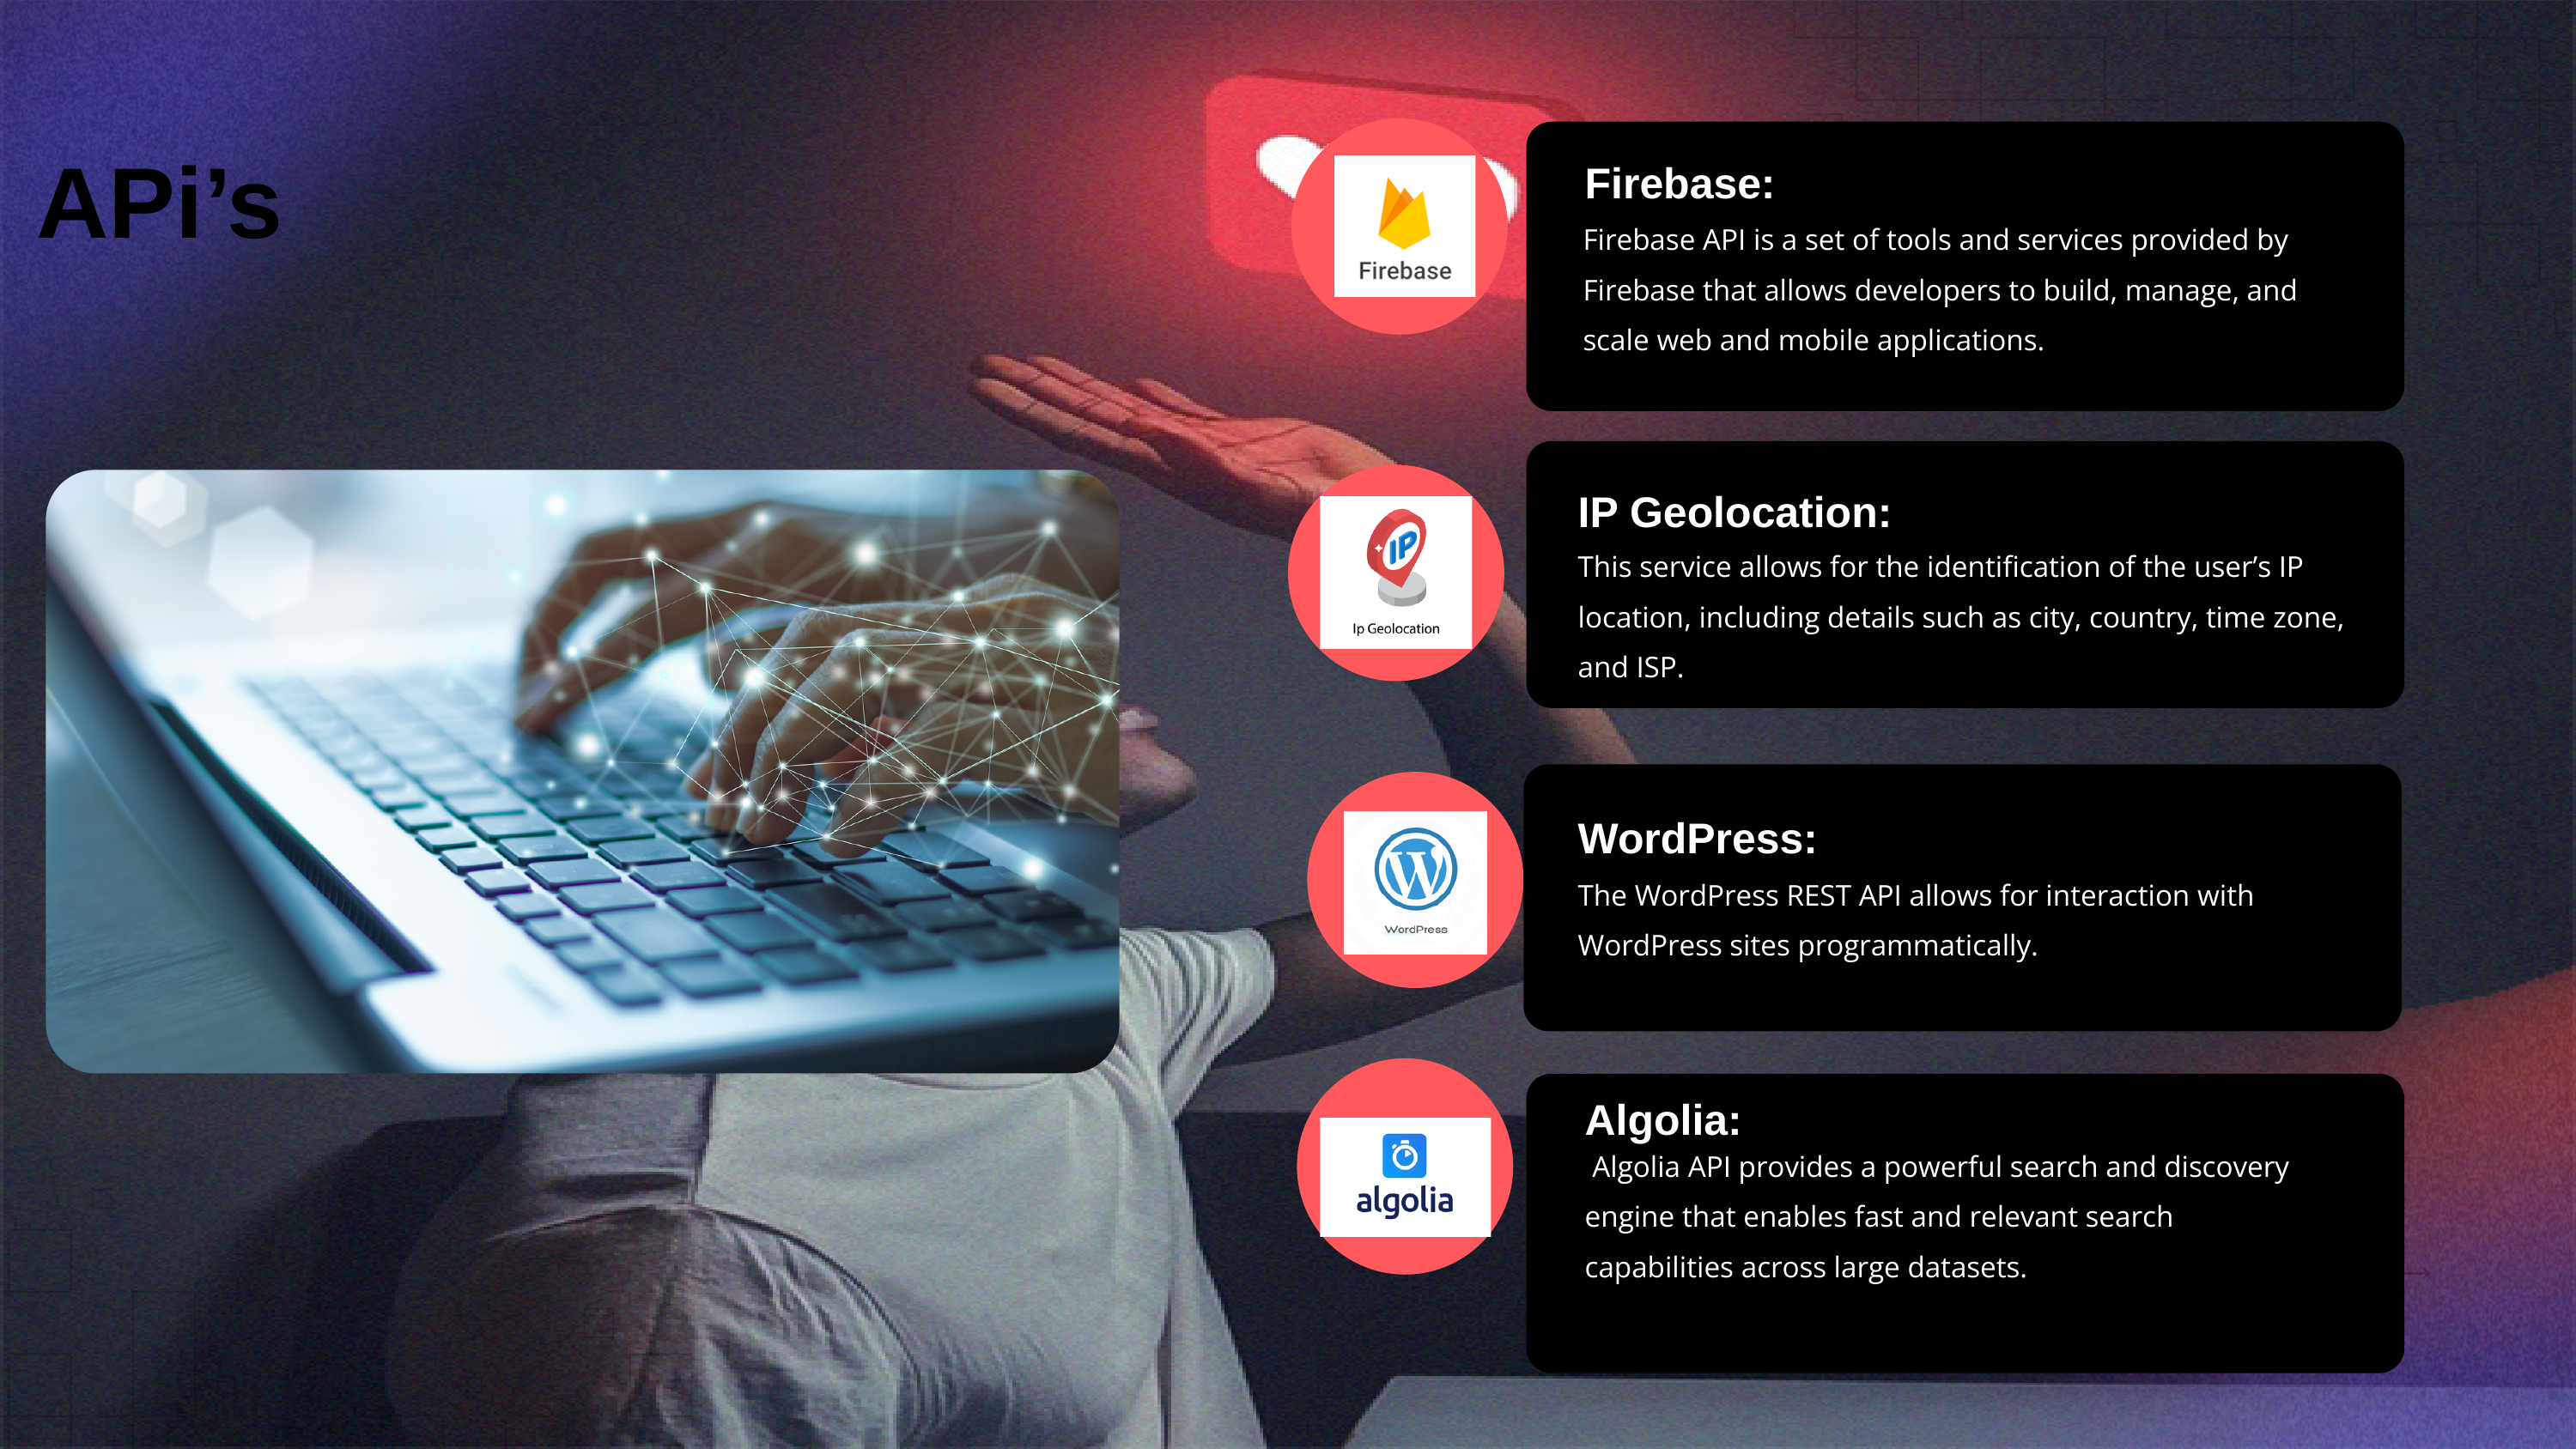

APi’s

Firebase:

Firebase API is a set of tools and services provided by Firebase that allows developers to build, manage, and scale web and mobile applications.

IP Geolocation:

This service allows for the identification of the user’s IP location, including details such as city, country, time zone, and ISP.

WordPress:

The WordPress REST API allows for interaction with WordPress sites programmatically.

Algolia:

 Algolia API provides a powerful search and discovery engine that enables fast and relevant search capabilities across large datasets.